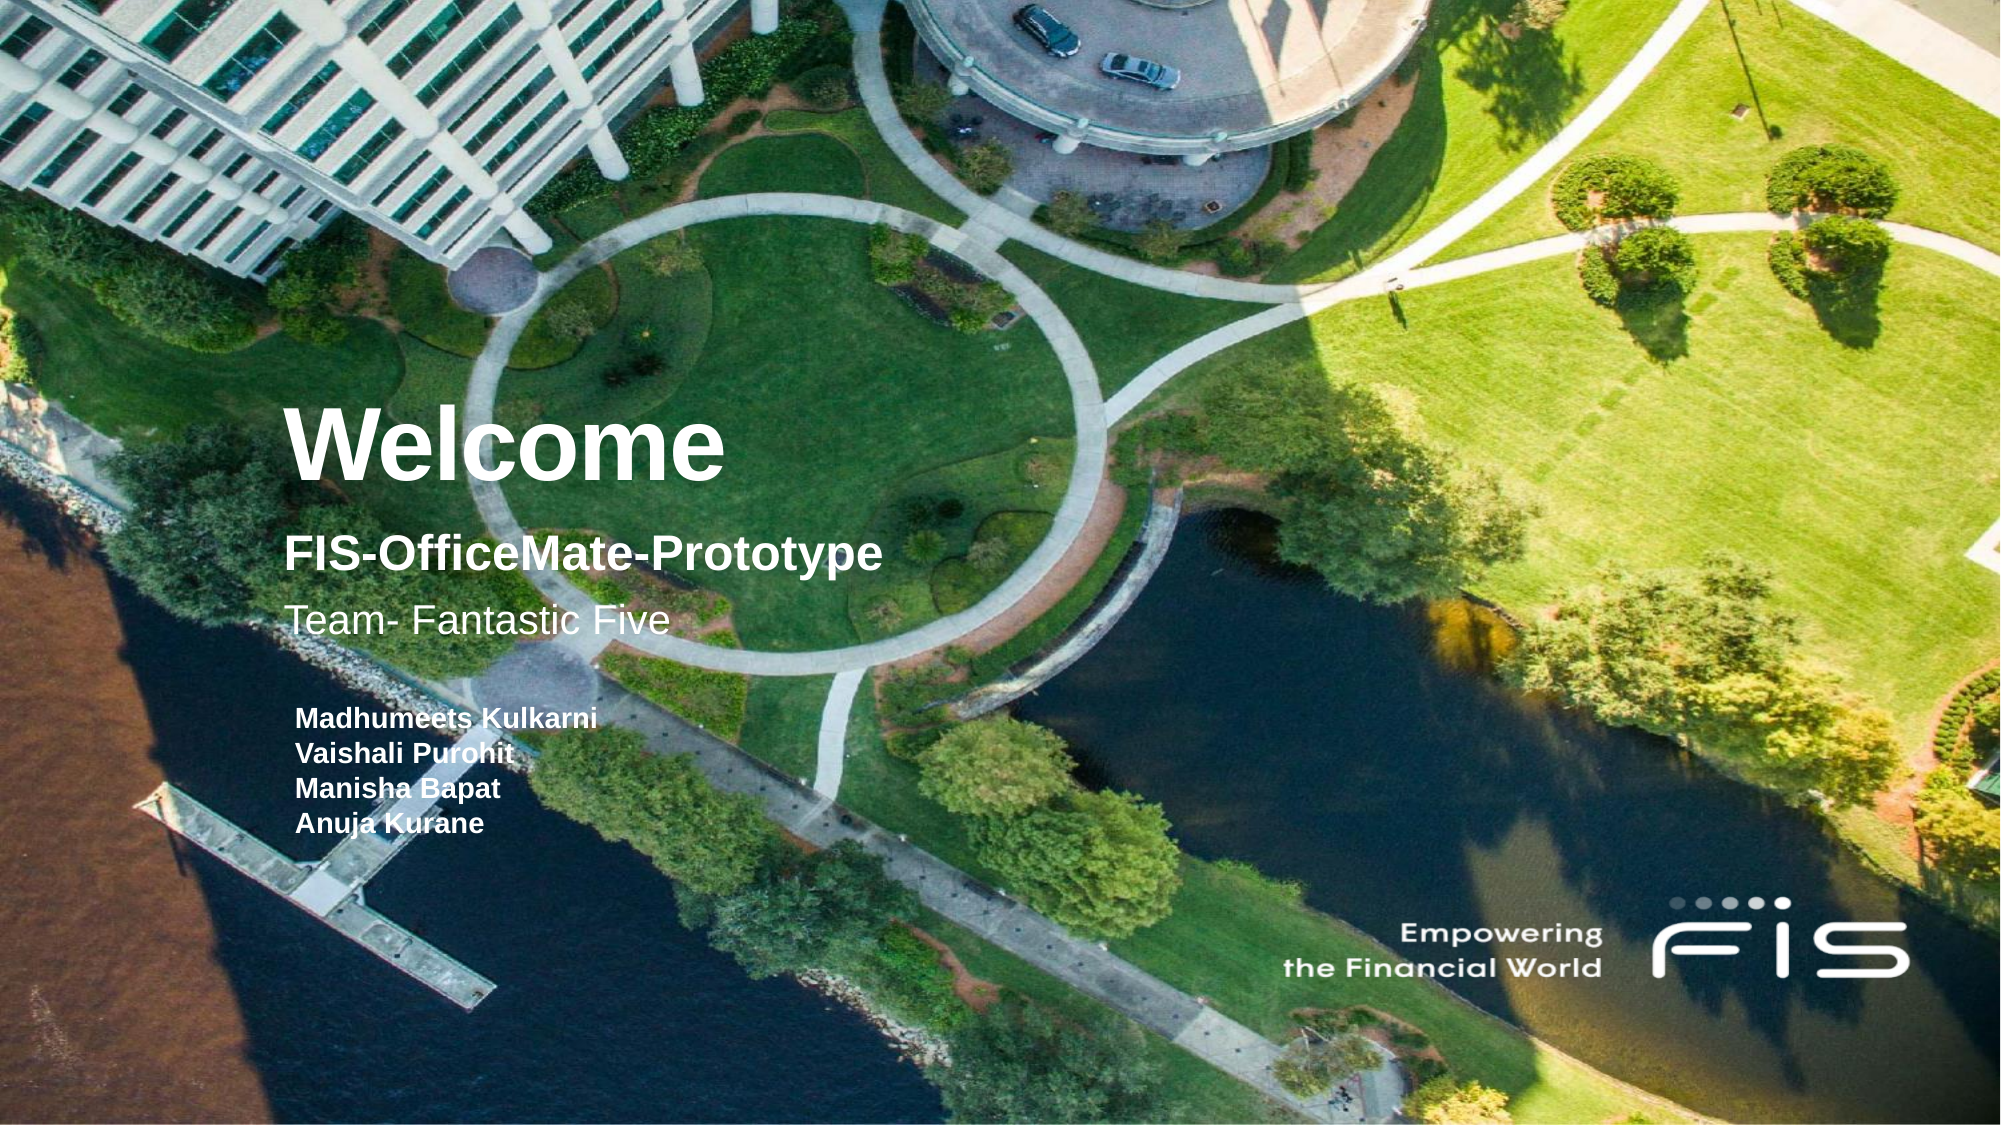

# Welcome
FIS-OfficeMate-Prototype
Team- Fantastic Five

Madhumeets Kulkarni
Vaishali Purohit
Manisha Bapat
Anuja Kurane